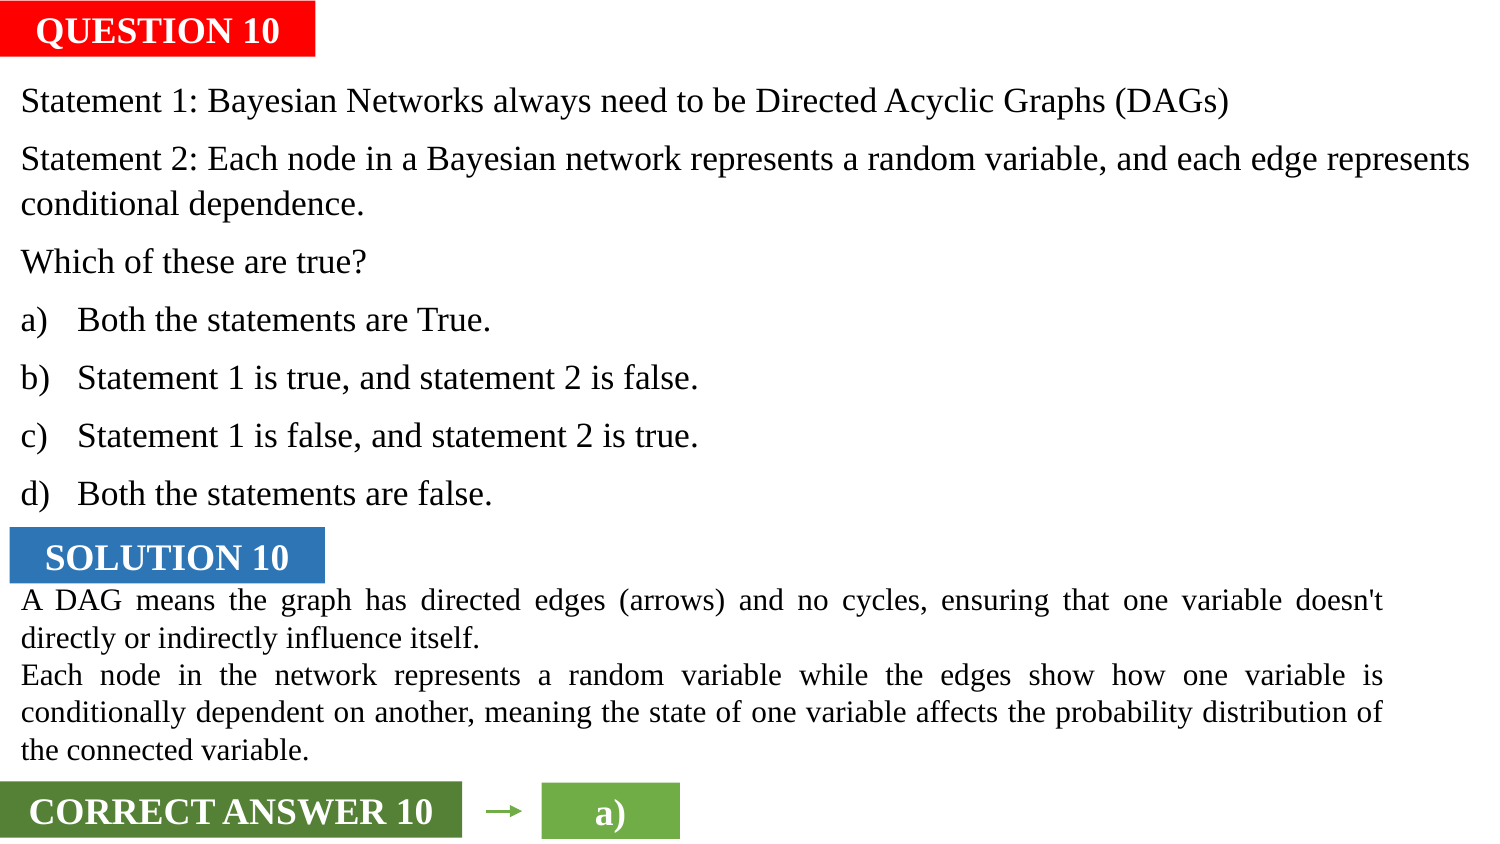

QUESTION 10
Statement 1: Bayesian Networks always need to be Directed Acyclic Graphs (DAGs)
Statement 2: Each node in a Bayesian network represents a random variable, and each edge represents conditional dependence.
Which of these are true?
Both the statements are True.
Statement 1 is true, and statement 2 is false.
Statement 1 is false, and statement 2 is true.
Both the statements are false.
SOLUTION 10
A DAG means the graph has directed edges (arrows) and no cycles, ensuring that one variable doesn't directly or indirectly influence itself.
Each node in the network represents a random variable while the edges show how one variable is conditionally dependent on another, meaning the state of one variable affects the probability distribution of the connected variable.
CORRECT ANSWER 10
a)